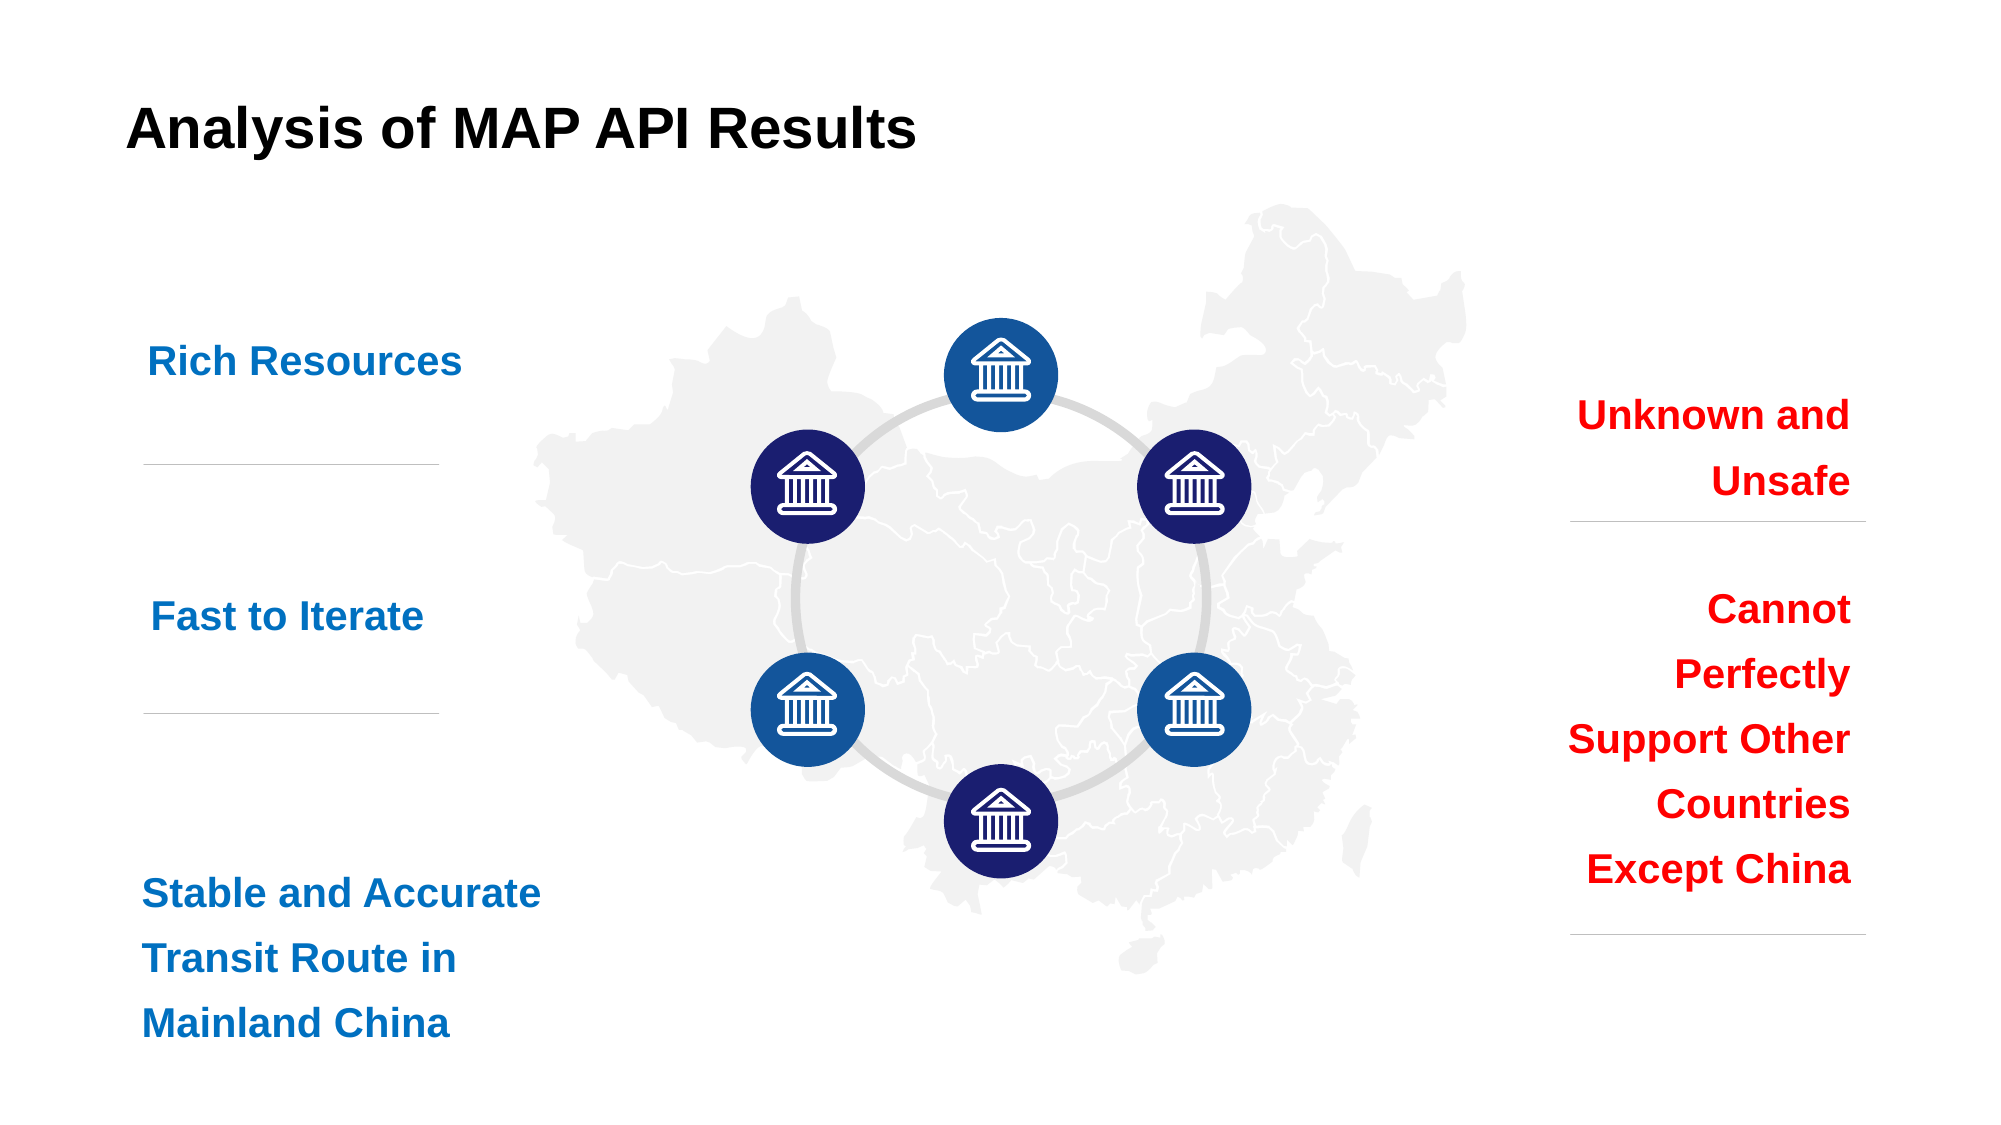

# Analysis of MAP API Results

Rich Resources

Unknown and Unsafe

Cannot Perfectly Support Other Countries Except China
Fast to Iterate

Stable and Accurate Transit Route in Mainland China